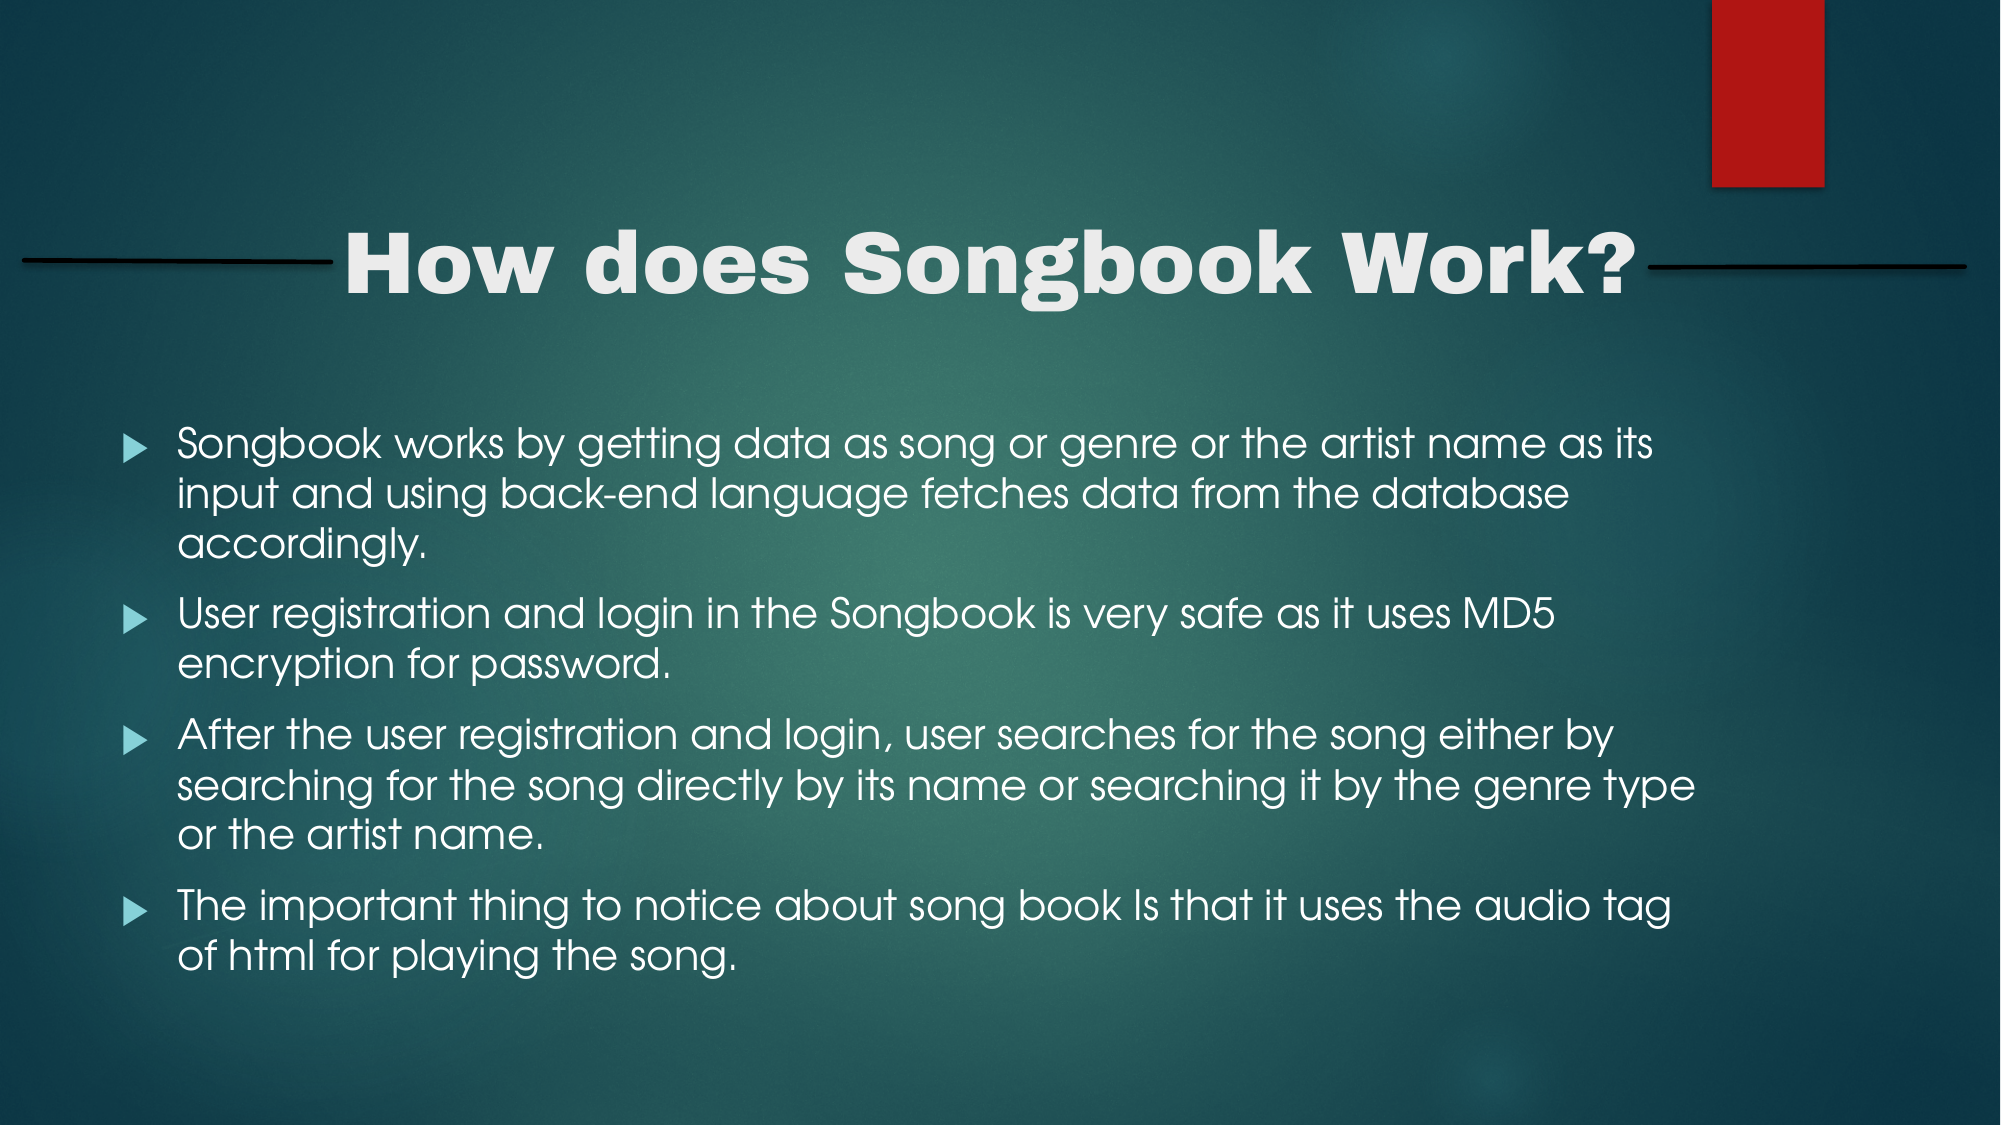

#
How does Songbook Work?

Songbook works by getting data as song or genre or the artist name as its input and using back-end language fetches data from the database accordingly.
User registration and login in the Songbook is very safe as it uses MD5 encryption for password.
After the user registration and login, user searches for the song either by searching for the song directly by its name or searching it by the genre type or the artist name.
The important thing to notice about song book Is that it uses the audio tag of html for playing the song.